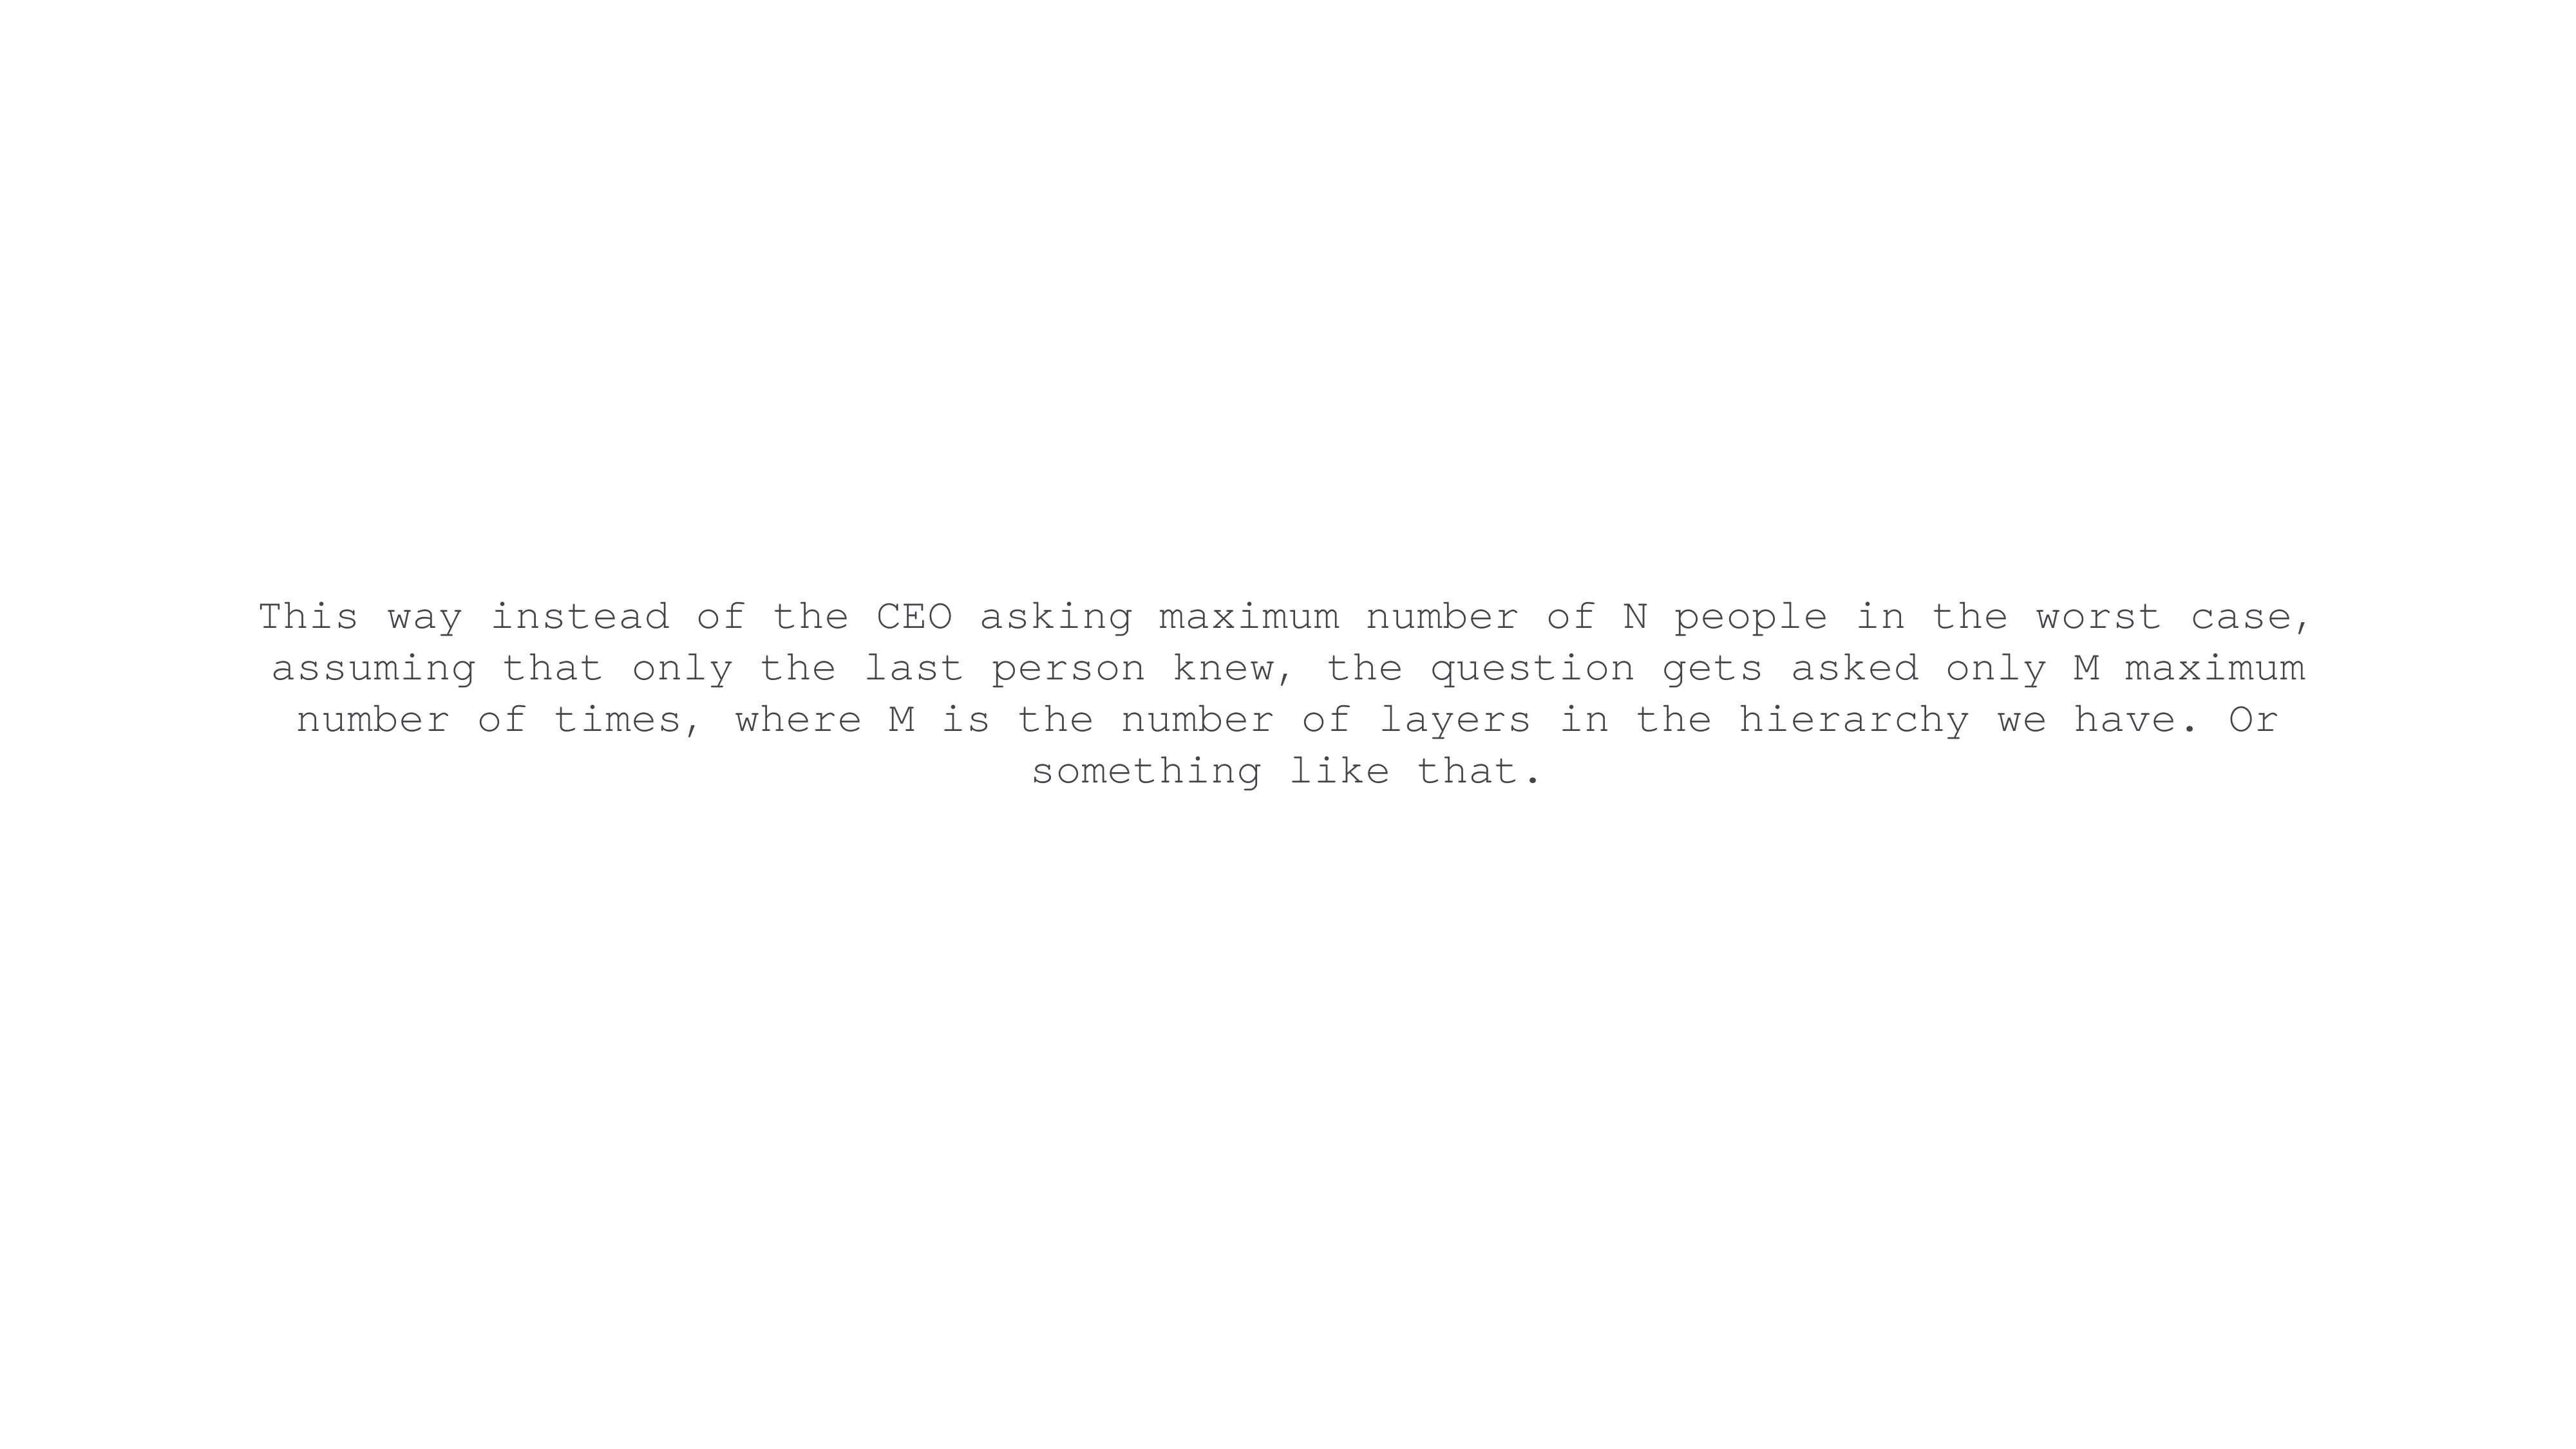

This way instead of the CEO asking maximum number of N people in the worst case, assuming that only the last person knew, the question gets asked only M maximum number of times, where M is the number of layers in the hierarchy we have. Or something like that.